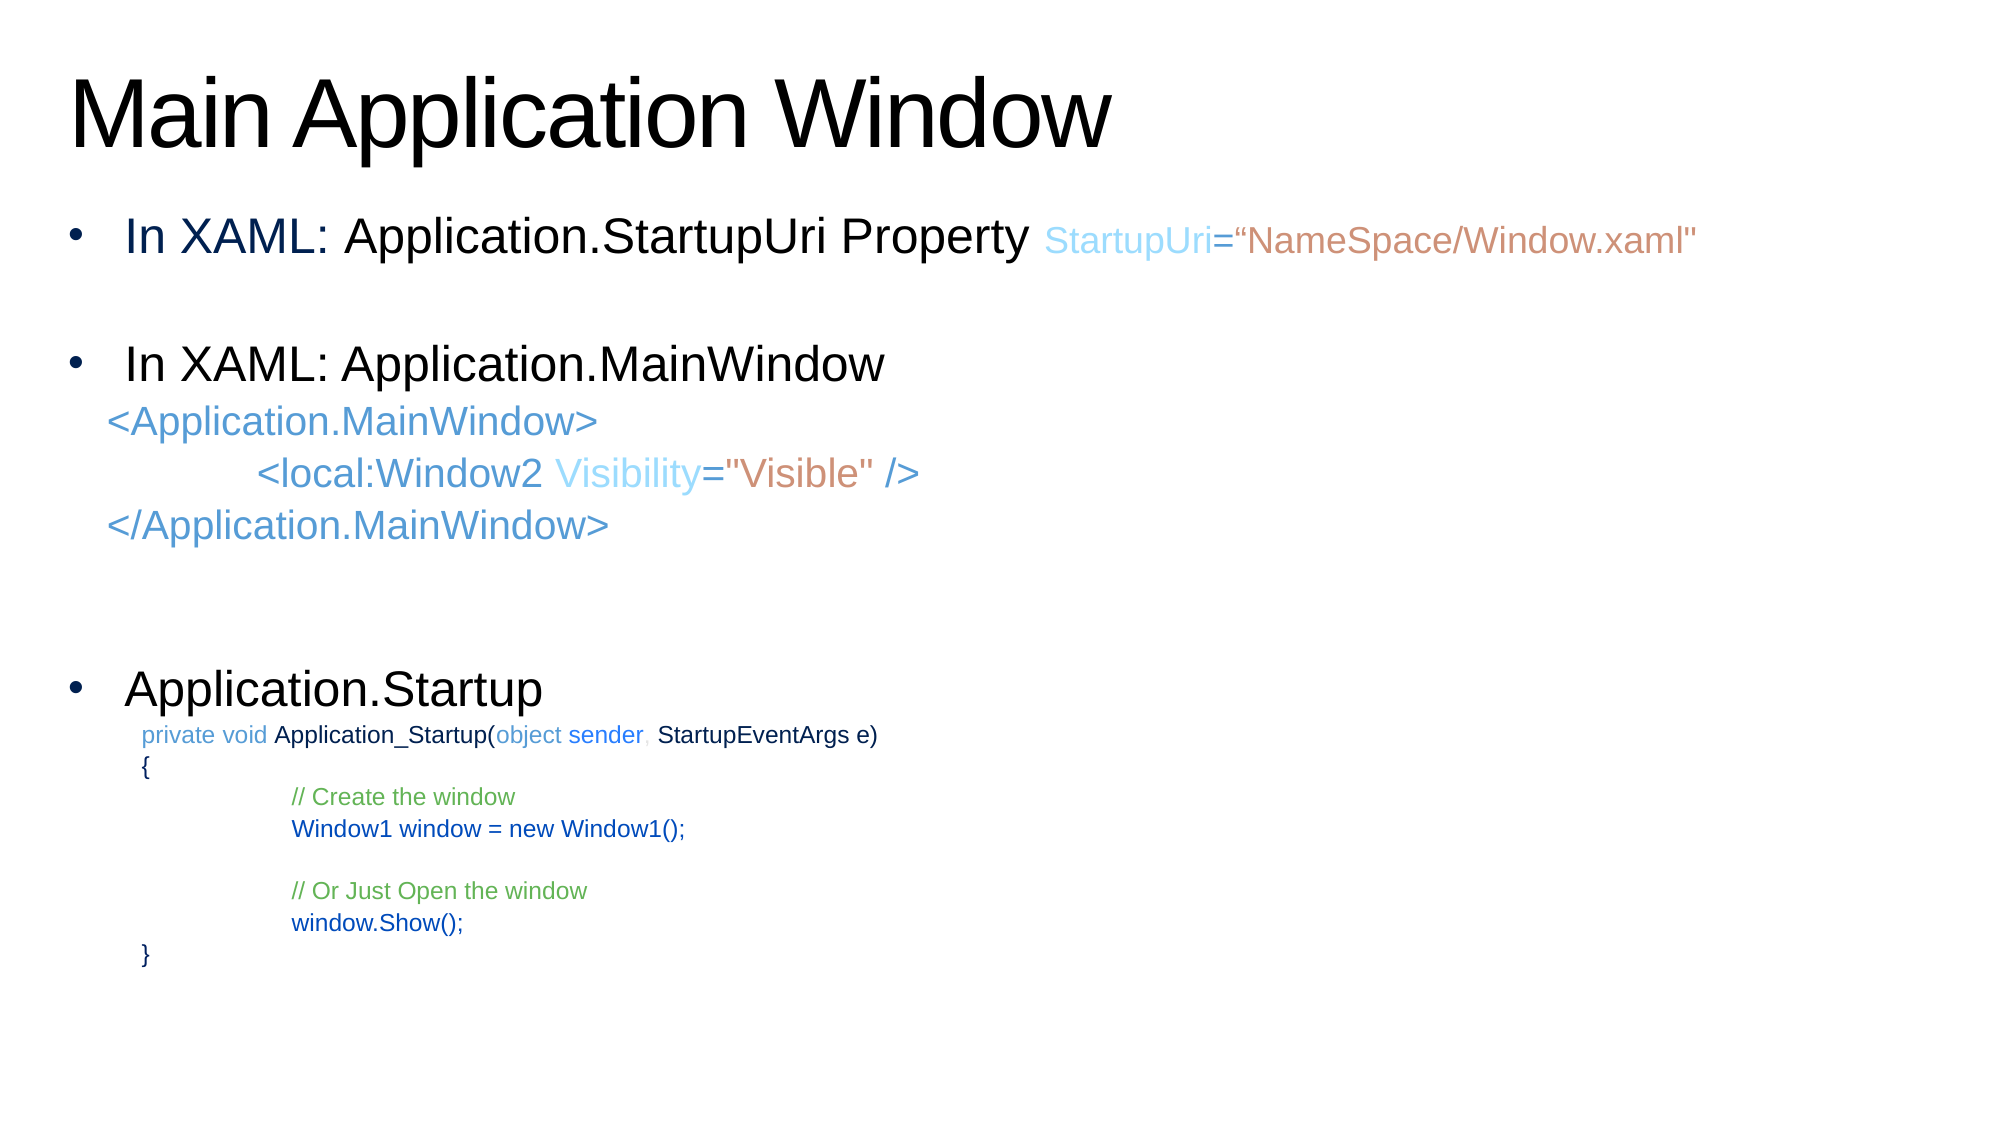

# Main Application Window
In XAML: Application.StartupUri Property StartupUri=“NameSpace/Window.xaml"

In XAML: Application.MainWindow
<Application.MainWindow>
	<local:Window2 Visibility="Visible" />
</Application.MainWindow>

Application.Startup
private void Application_Startup(object sender, StartupEventArgs e)
{
	// Create the window
	Window1 window = new Window1();

	// Or Just Open the window
	window.Show();
}